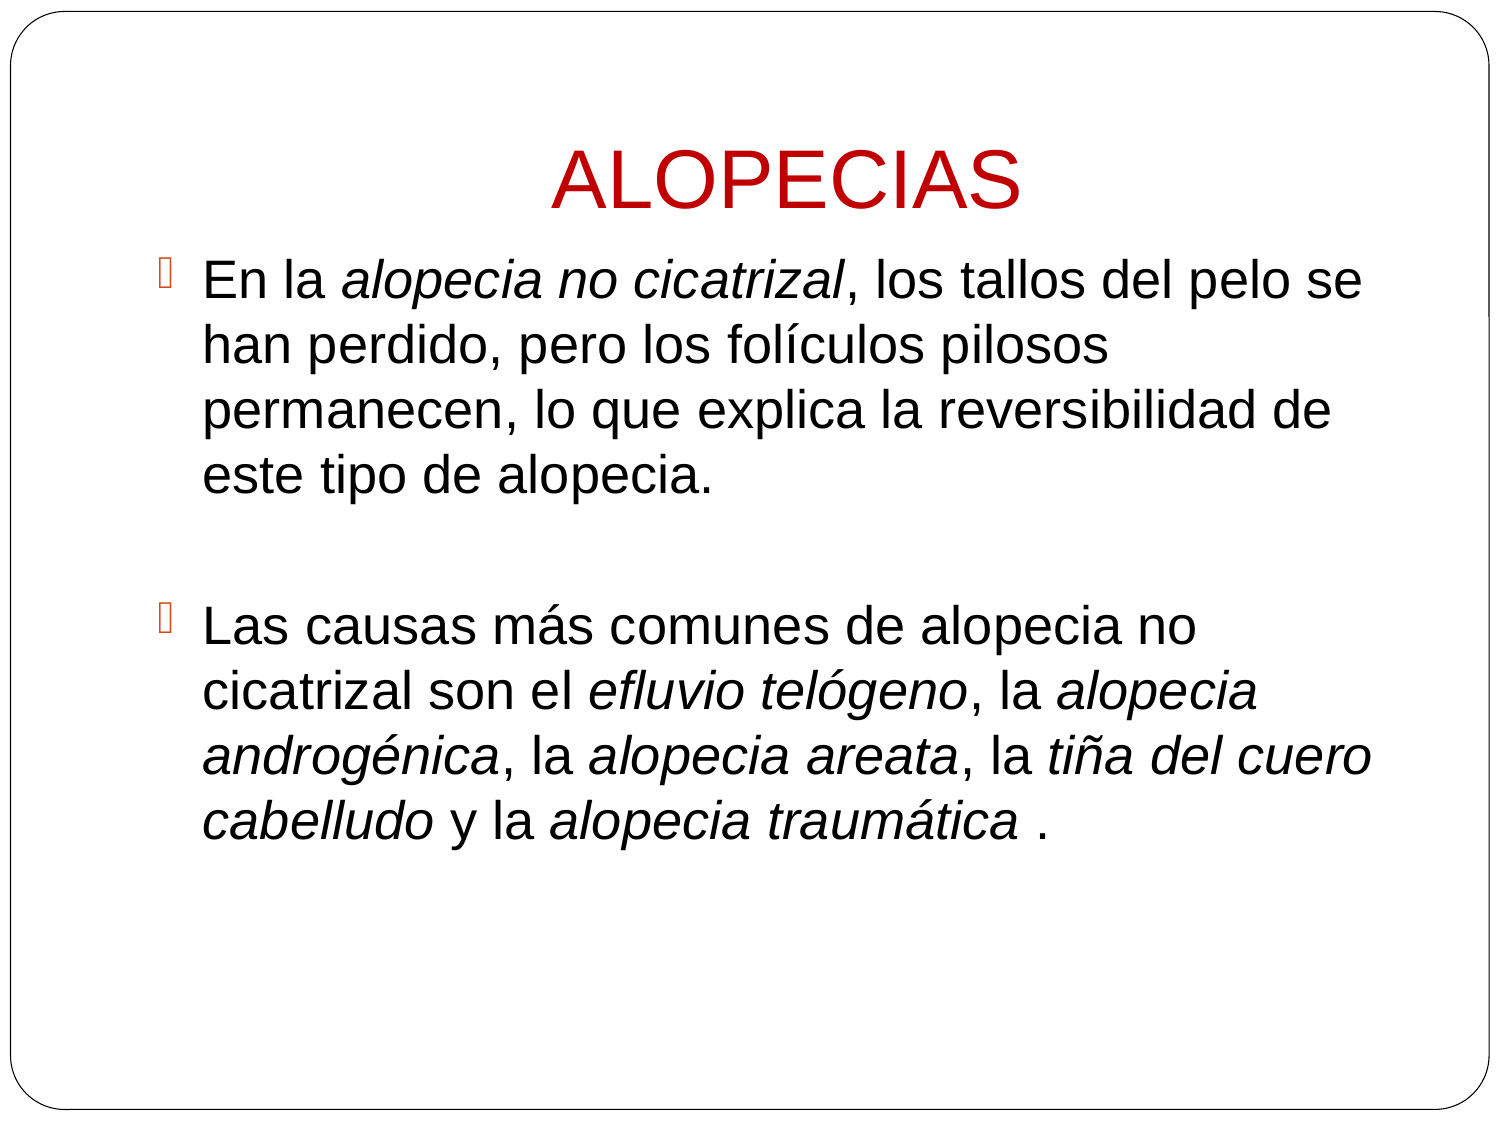

# ALOPECIAS
En la alopecia no cicatrizal, los tallos del pelo se han perdido, pero los folículos pilosos permanecen, lo que explica la reversibilidad de este tipo de alopecia.

Las causas más comunes de alopecia no cicatrizal son el efluvio telógeno, la alopecia androgénica, la alopecia areata, la tiña del cuero cabelludo y la alopecia traumática .